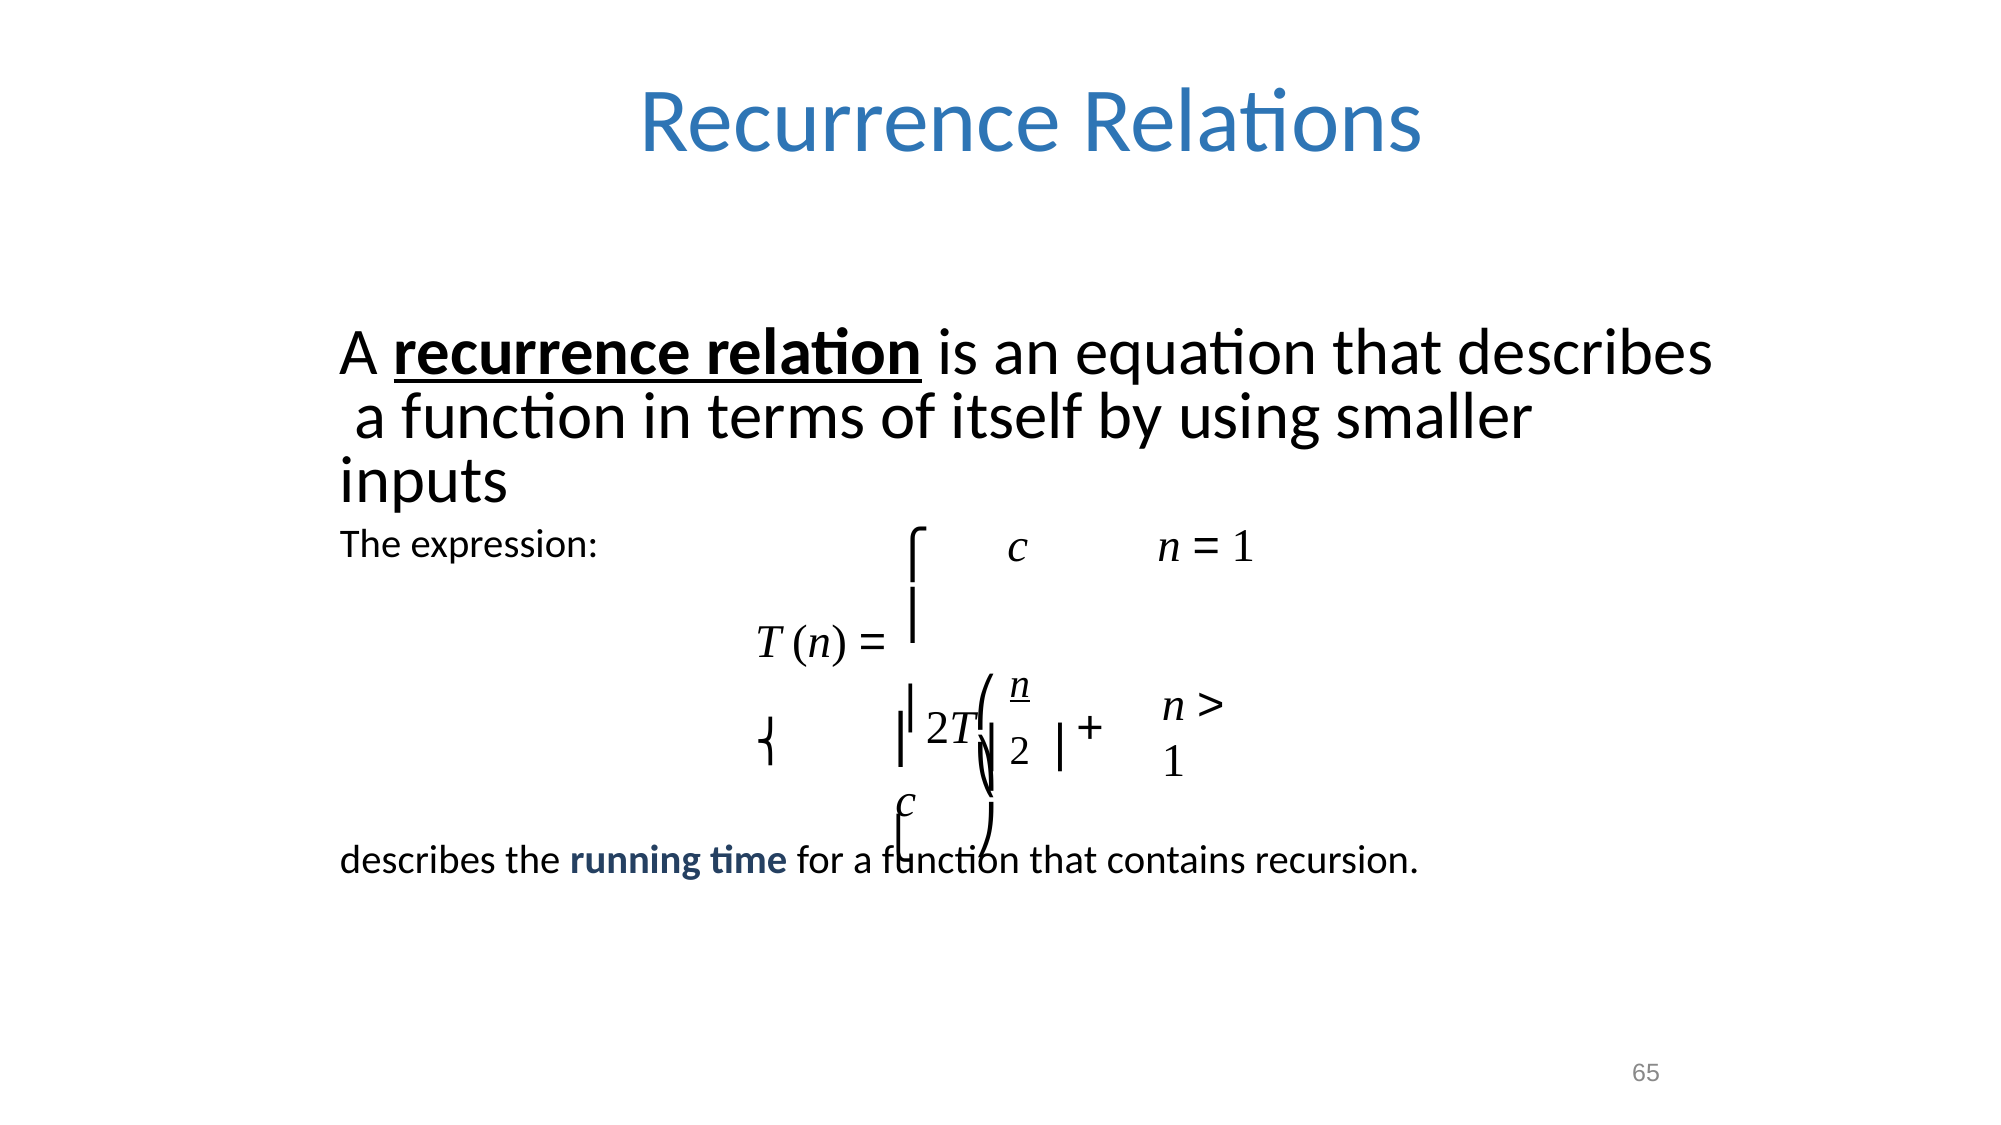

# Recurrence Relations
A recurrence relation is an equation that describes  a function in terms of itself by using smaller inputs
The expression:
c	n = 1
⎧
⎪
T (n) = ⎨
⎛ n ⎞
⎪2T ⎜	⎟ + c
n > 1
⎪⎩
⎝ 2 ⎠
describes the running time for a function that contains recursion.
65